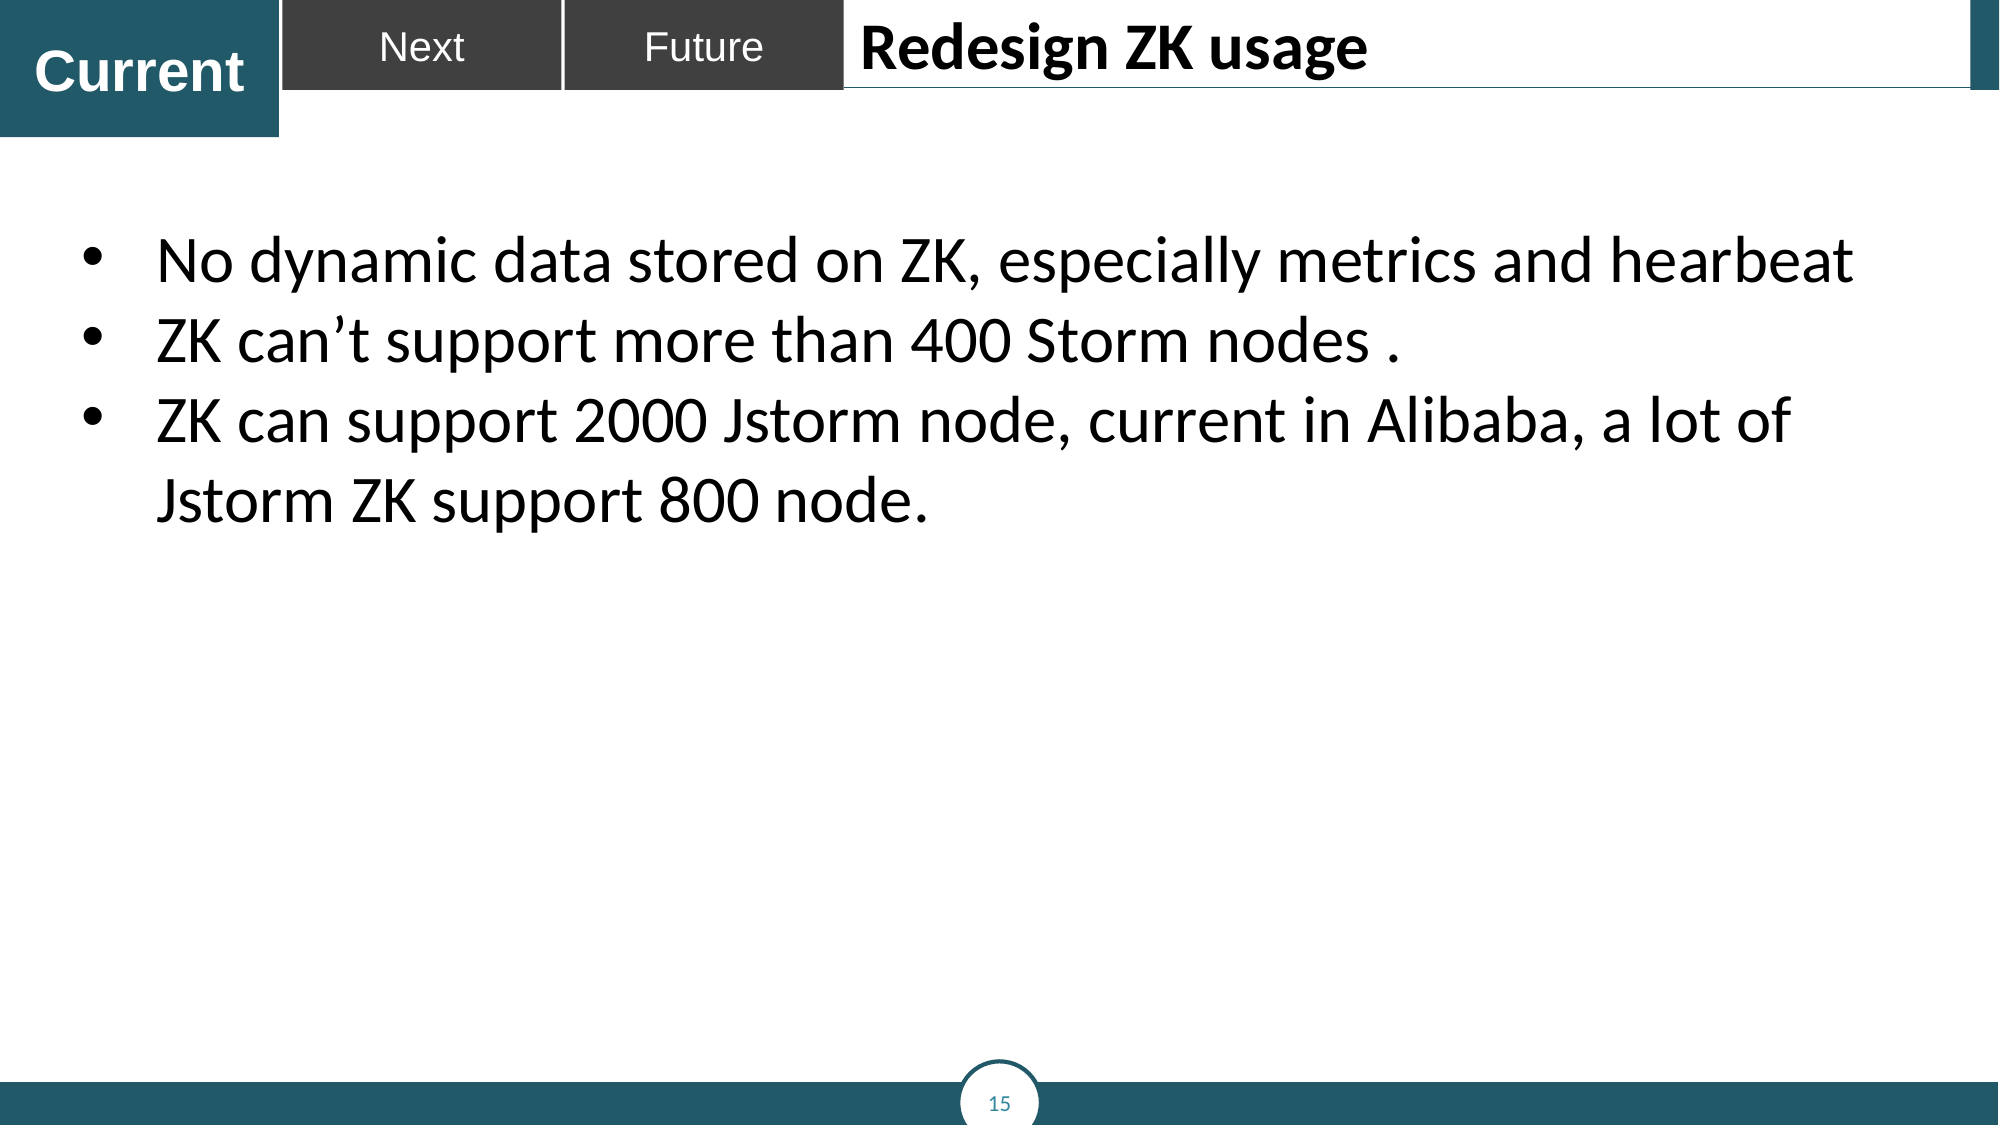

Redesign ZK usage
No dynamic data stored on ZK, especially metrics and hearbeat
ZK can’t support more than 400 Storm nodes .
ZK can support 2000 Jstorm node, current in Alibaba, a lot of Jstorm ZK support 800 node.